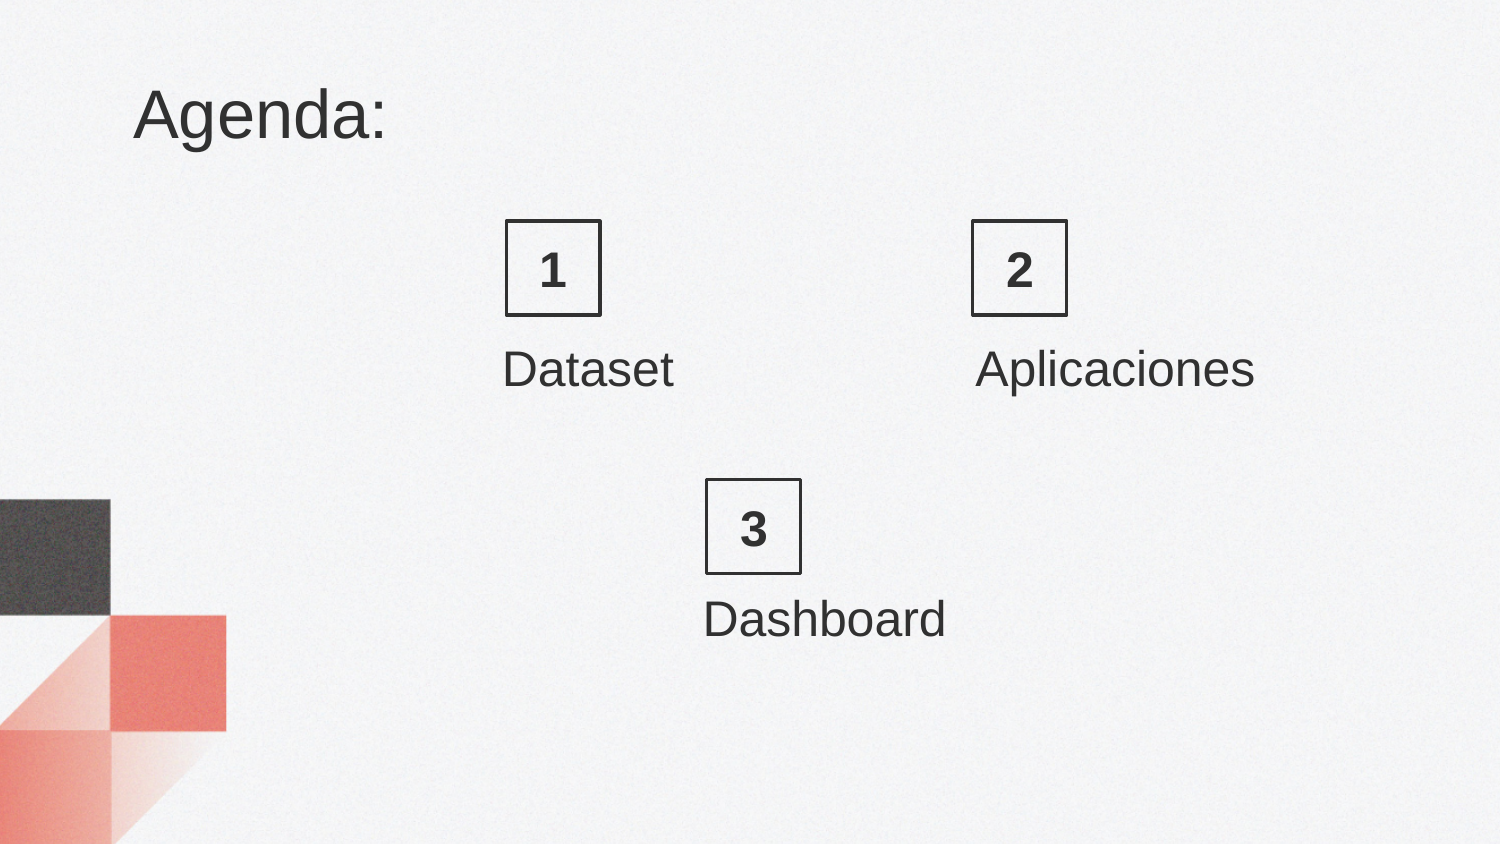

Agenda:
1
2
# Dataset
Aplicaciones
3
Dashboard